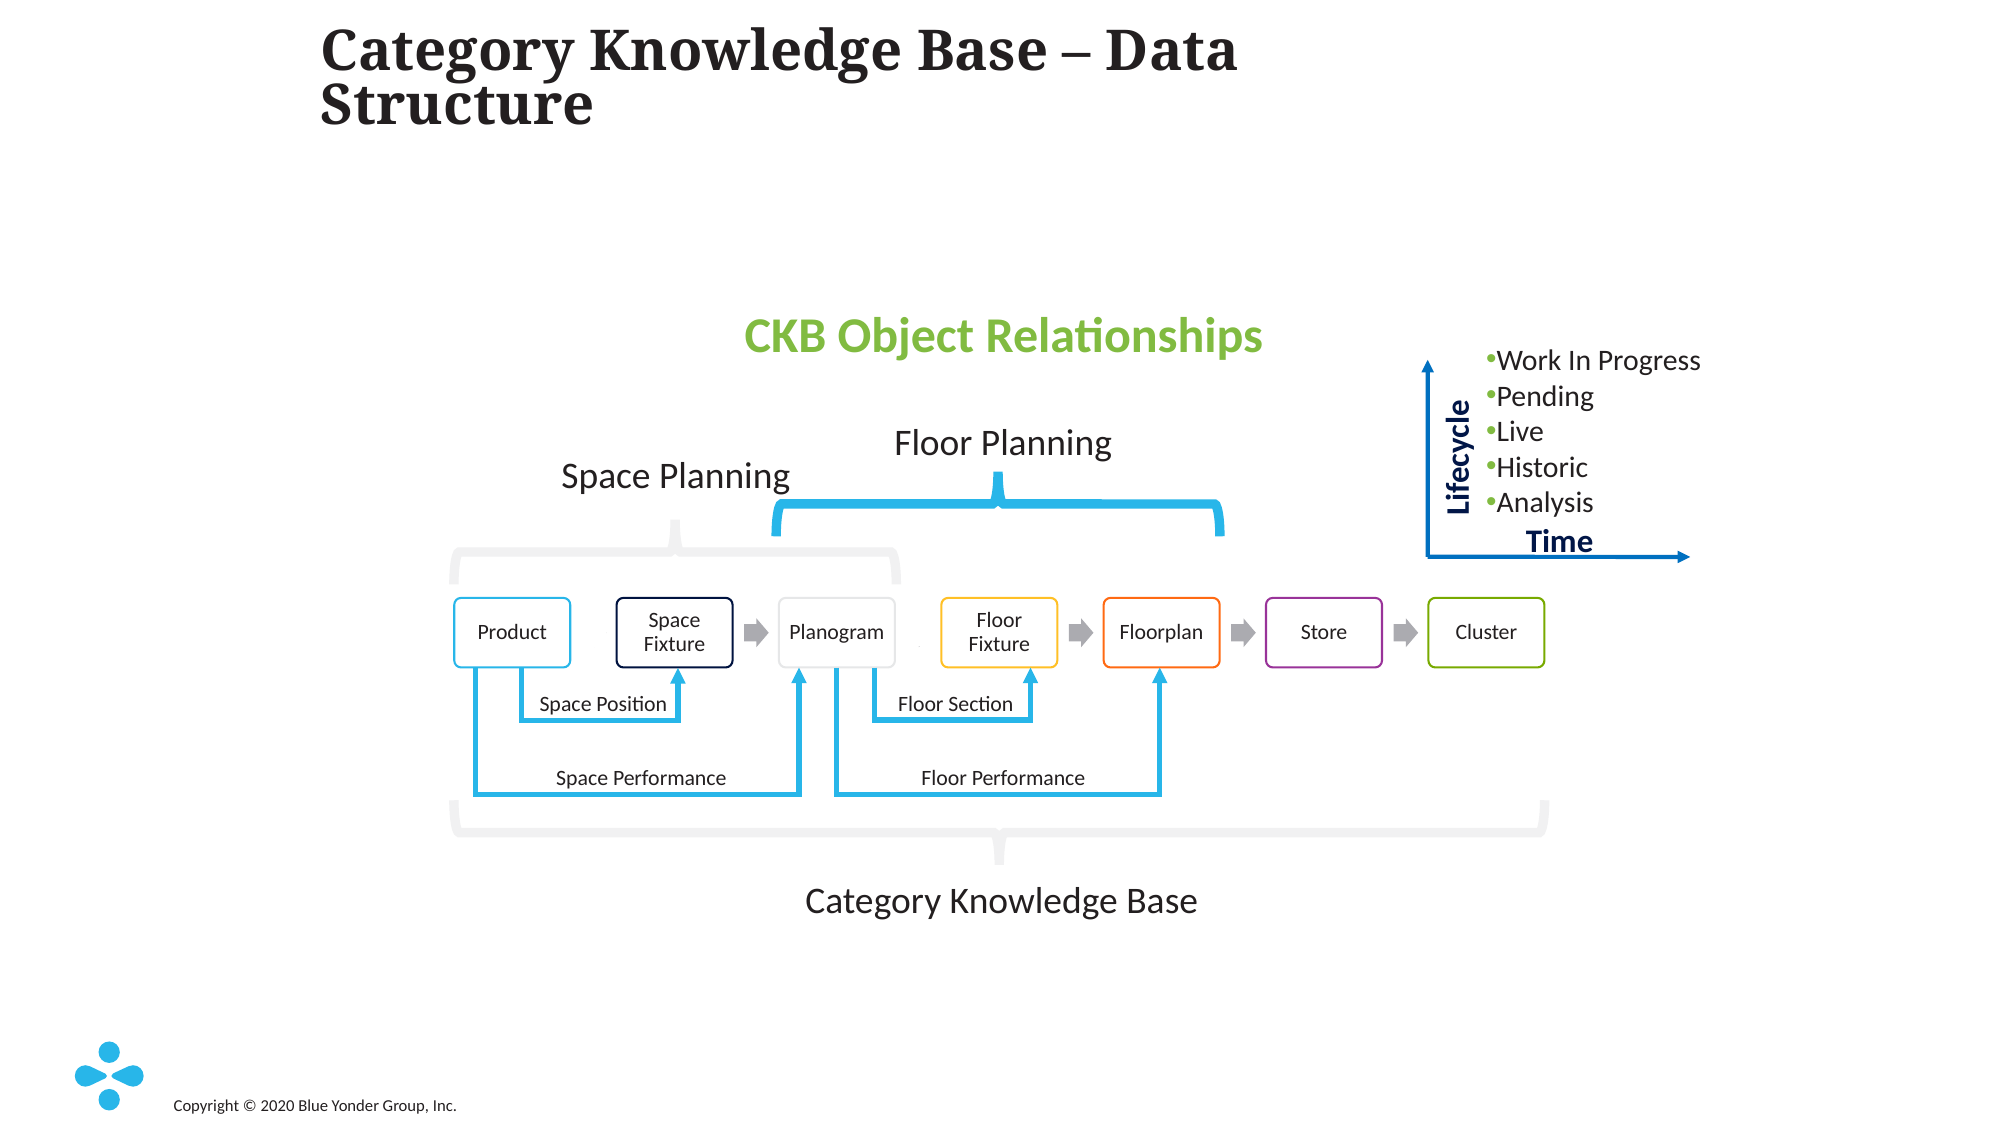

Category Knowledge Base – Data Structure

CKB Object Relationships

Work In Progress
Pending
Live
Historic
Analysis

Lifecycle
Time

Floor Planning
Space Planning
Product
Space Fixture
Planogram
Floor Fixture
Floorplan
Store
Cluster

Space Position
Floor Section
Space Performance
Floor Performance
Category Knowledge Base